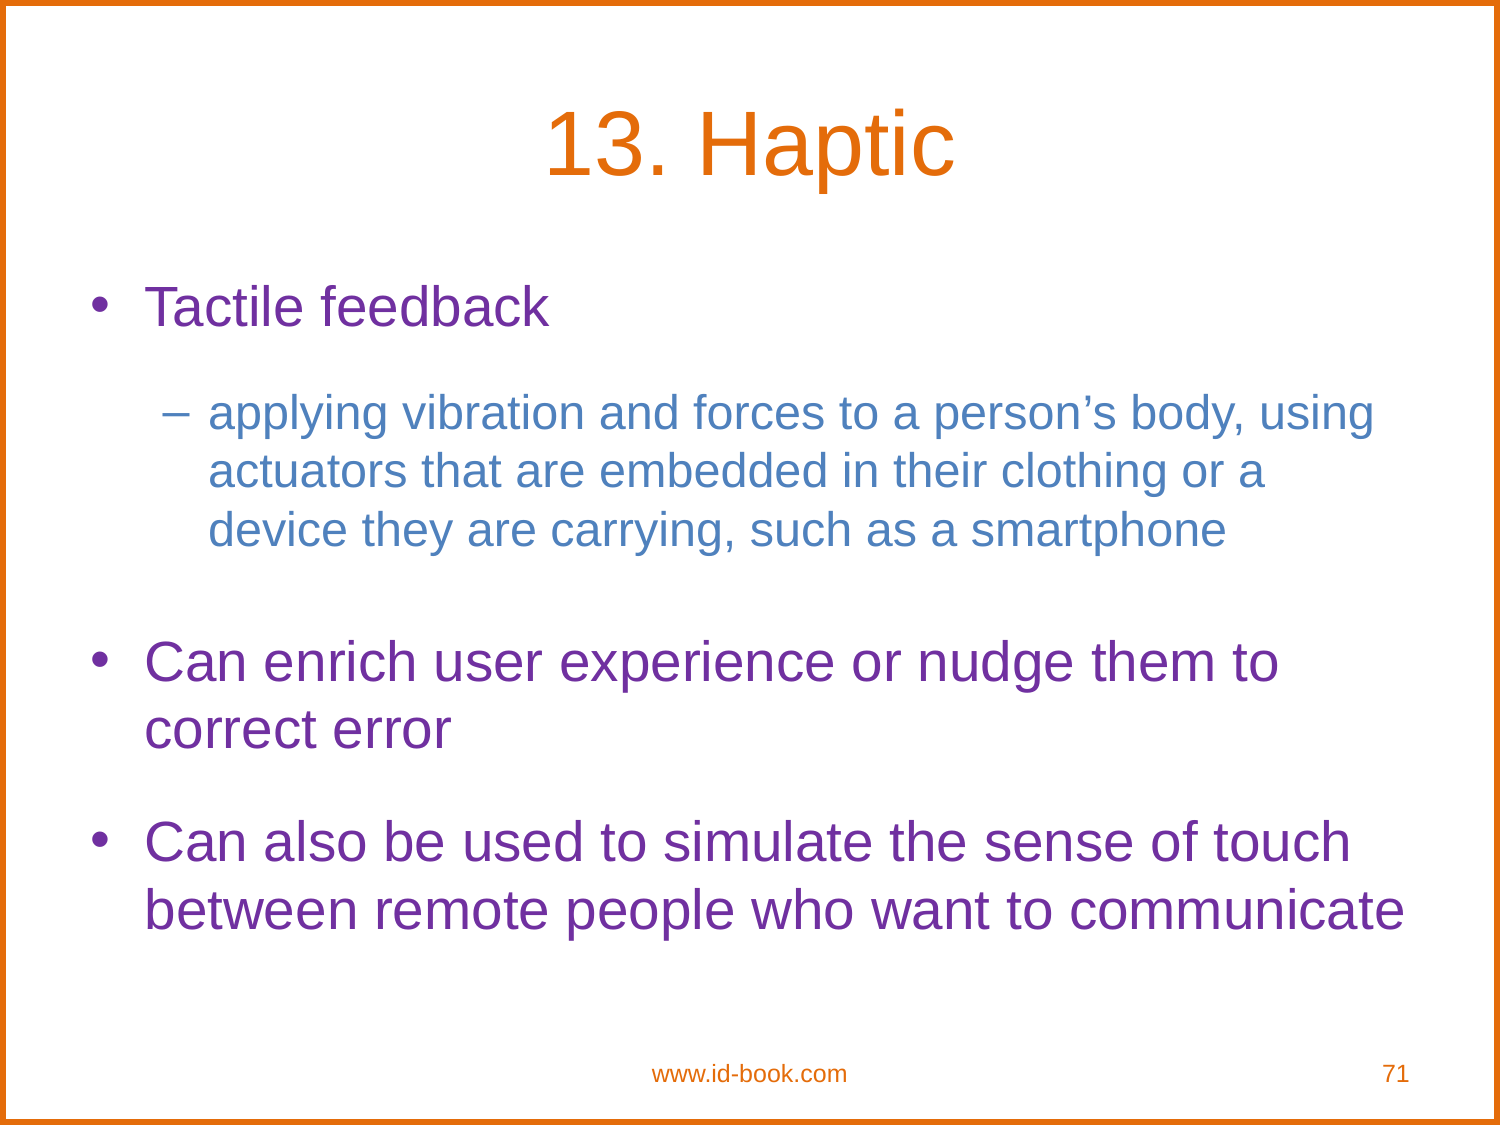

13. Haptic
Tactile feedback

applying vibration and forces to a person’s body, using actuators that are embedded in their clothing or a device they are carrying, such as a smartphone

Can enrich user experience or nudge them to correct error

Can also be used to simulate the sense of touch between remote people who want to communicate
www.id-book.com
71